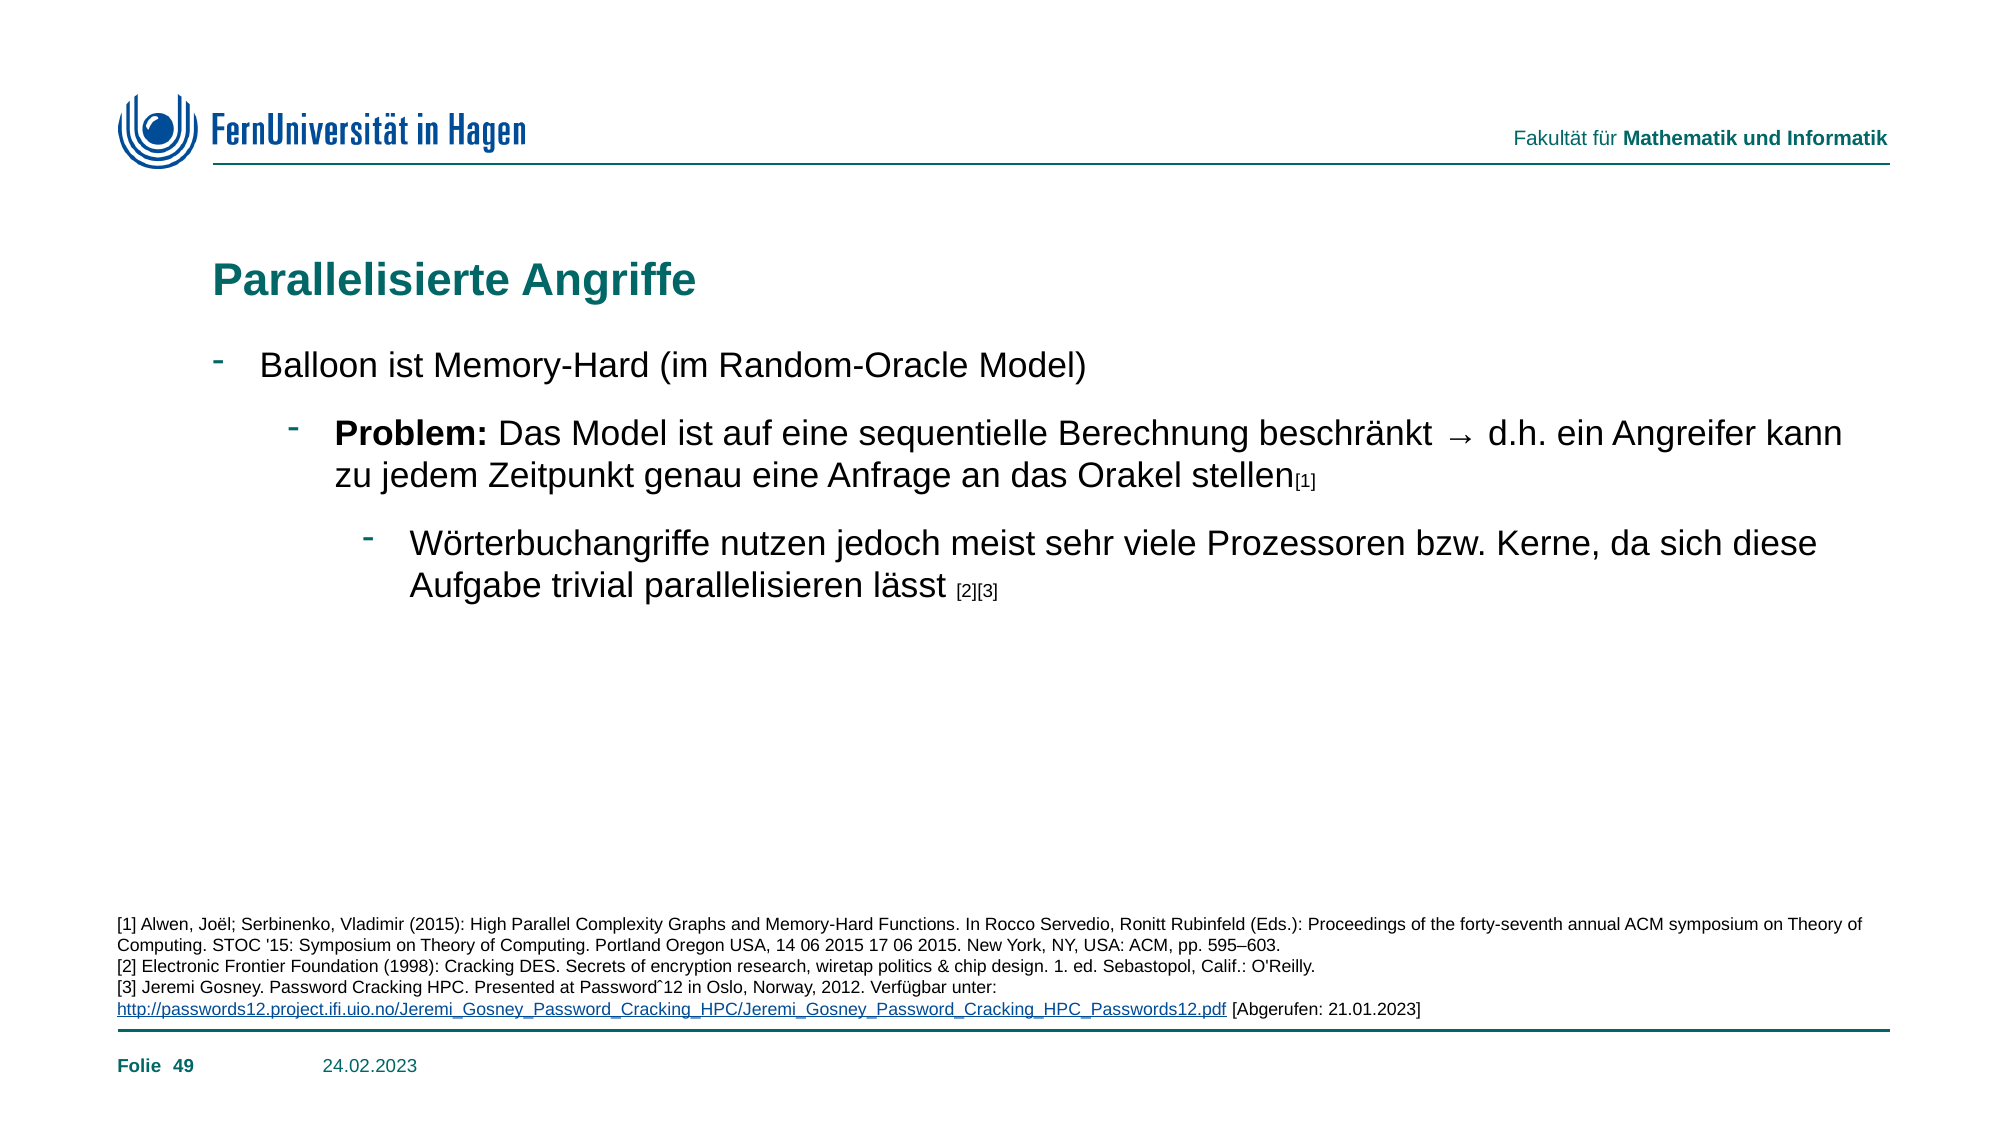

# Parallelisierte Angriffe
Balloon ist Memory-Hard (im Random-Oracle Model)
Problem: Das Model ist auf eine sequentielle Berechnung beschränkt → d.h. ein Angreifer kann zu jedem Zeitpunkt genau eine Anfrage an das Orakel stellen[1]
Wörterbuchangriffe nutzen jedoch meist sehr viele Prozessoren bzw. Kerne, da sich diese Aufgabe trivial parallelisieren lässt [2][3]
[1] Alwen, Joël; Serbinenko, Vladimir (2015): High Parallel Complexity Graphs and Memory-Hard Functions. In Rocco Servedio, Ronitt Rubinfeld (Eds.): Proceedings of the forty-seventh annual ACM symposium on Theory of Computing. STOC '15: Symposium on Theory of Computing. Portland Oregon USA, 14 06 2015 17 06 2015. New York, NY, USA: ACM, pp. 595–603.
[2] Electronic Frontier Foundation (1998): Cracking DES. Secrets of encryption research, wiretap politics & chip design. 1. ed. Sebastopol, Calif.: O'Reilly.
[3] Jeremi Gosney. Password Cracking HPC. Presented at Passwordˆ12 in Oslo, Norway, 2012. Verfügbar unter: http://passwords12.project.ifi.uio.no/Jeremi_Gosney_Password_Cracking_HPC/Jeremi_Gosney_Password_Cracking_HPC_Passwords12.pdf [Abgerufen: 21.01.2023]
49
24.02.2023